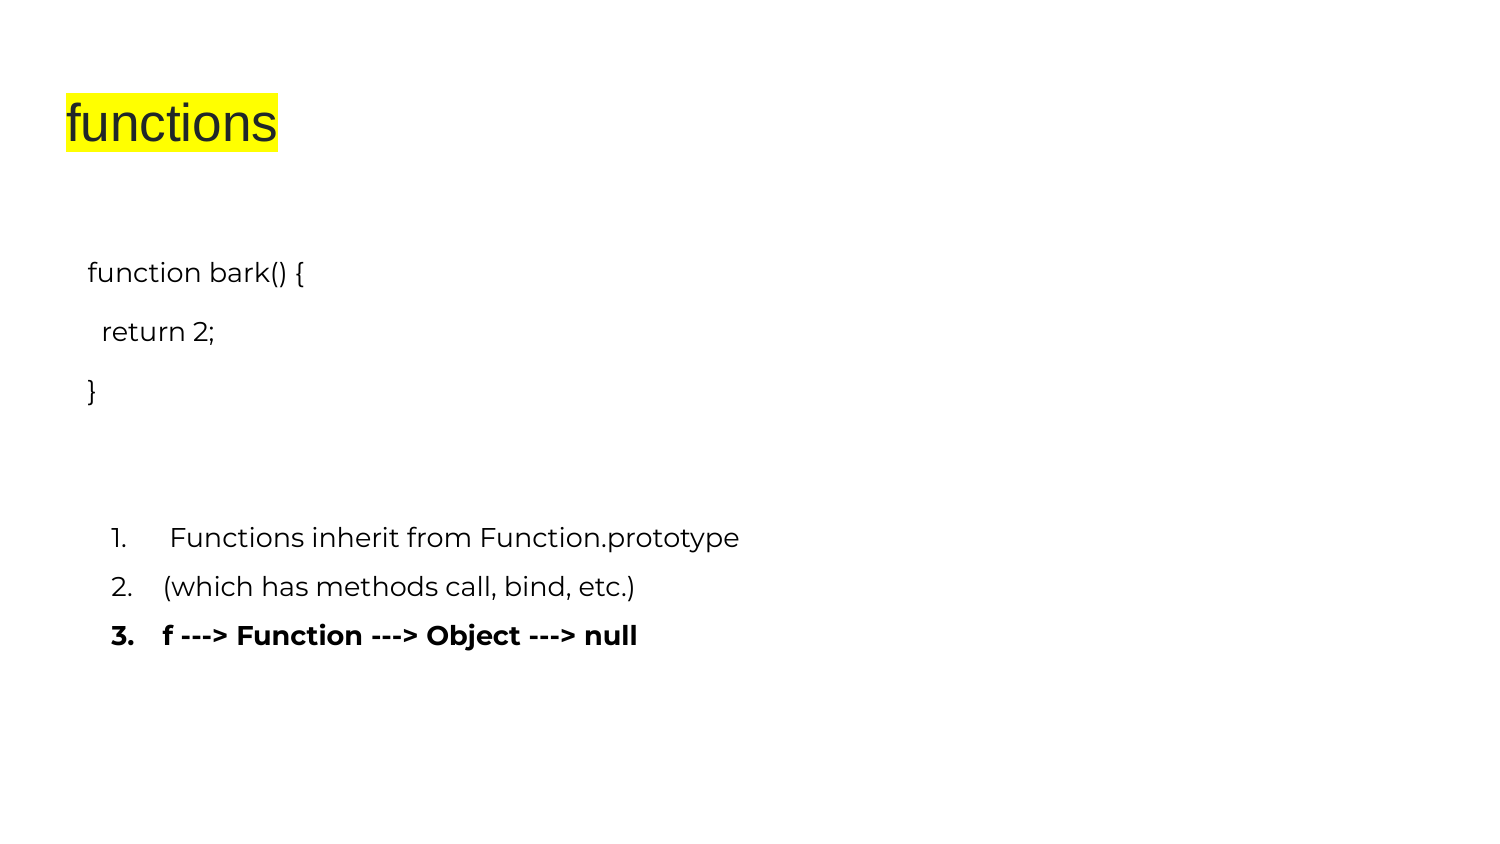

# functions
function bark() {
  return 2;
}

 Functions inherit from Function.prototype
(which has methods call, bind, etc.)
f ---> Function ---> Object ---> null